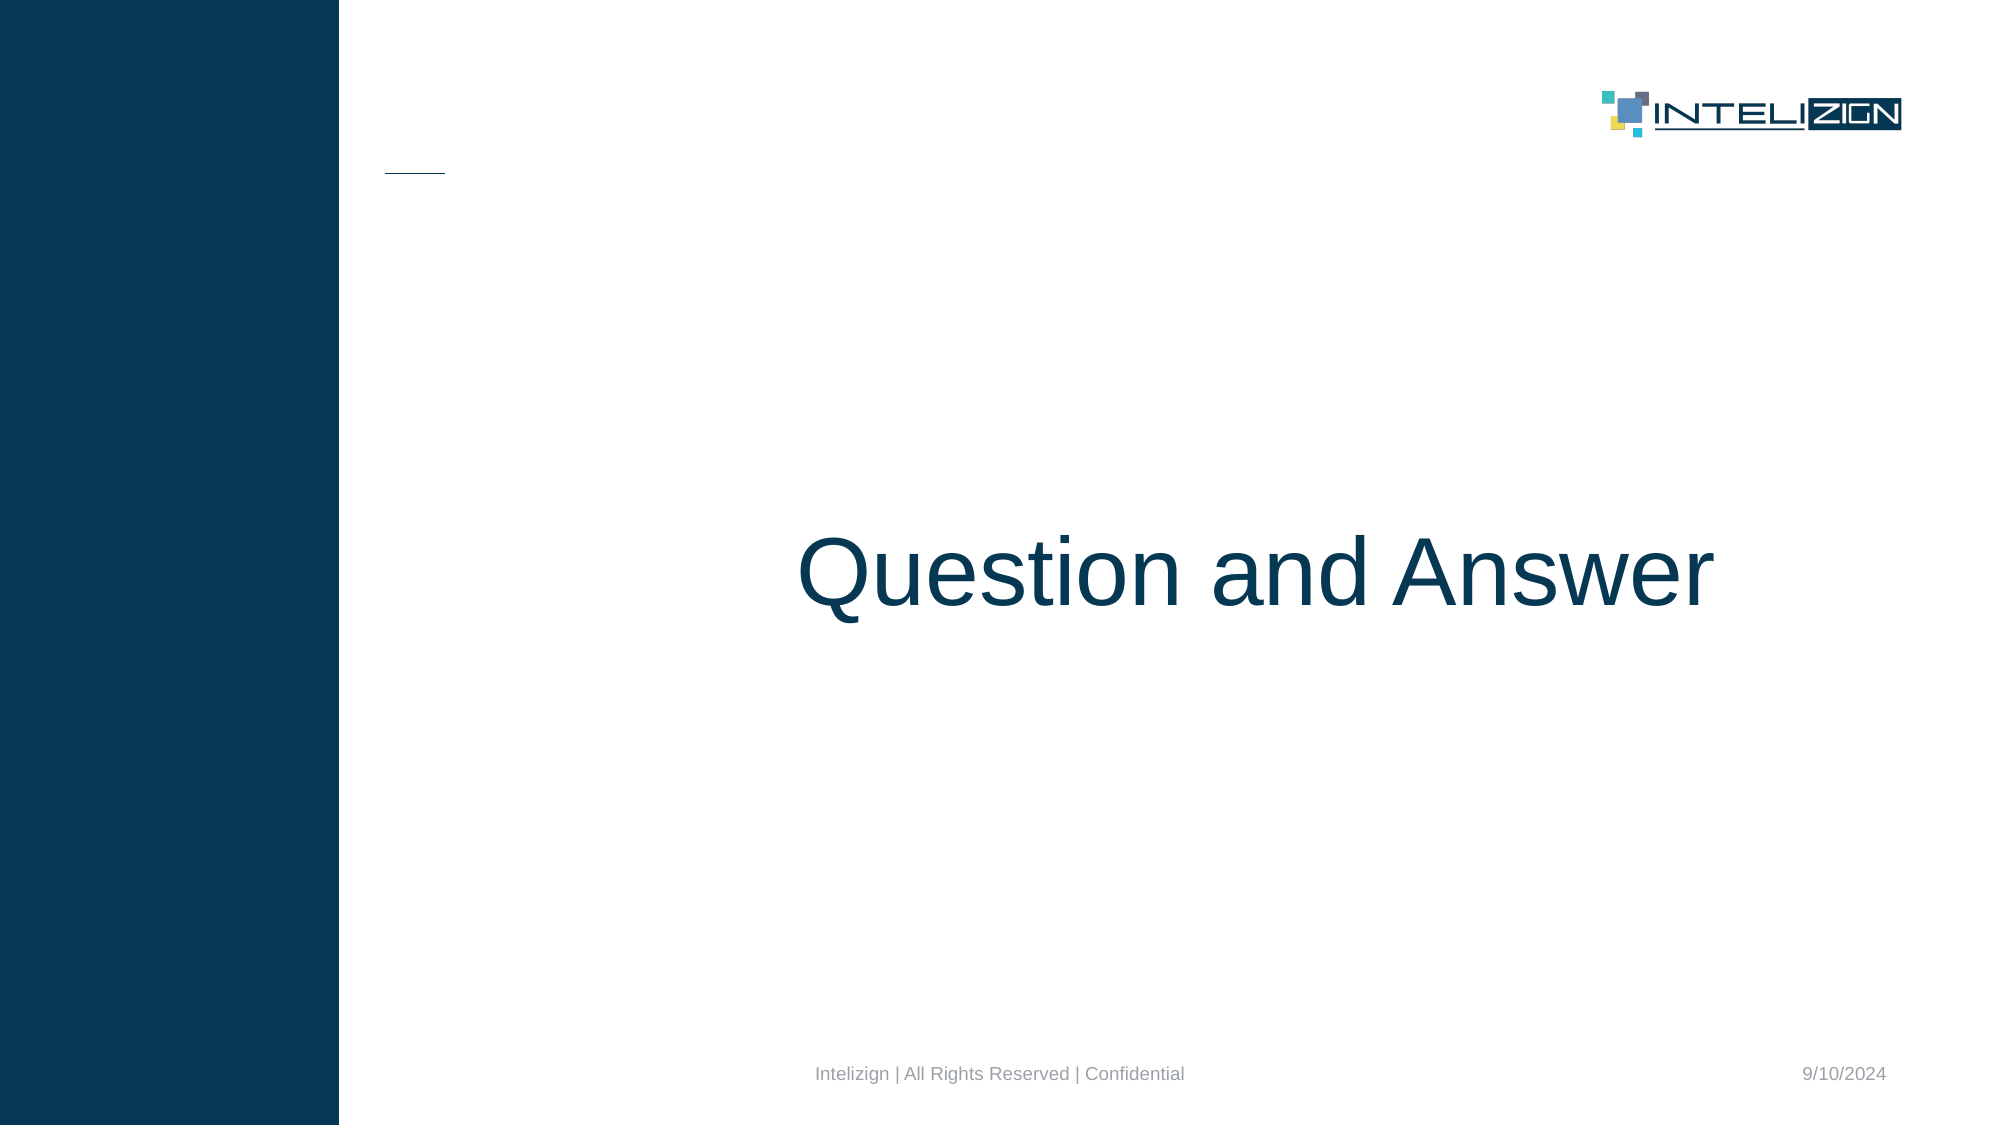

Question and Answer
Intelizign | All Rights Reserved | Confidential
9/10/2024